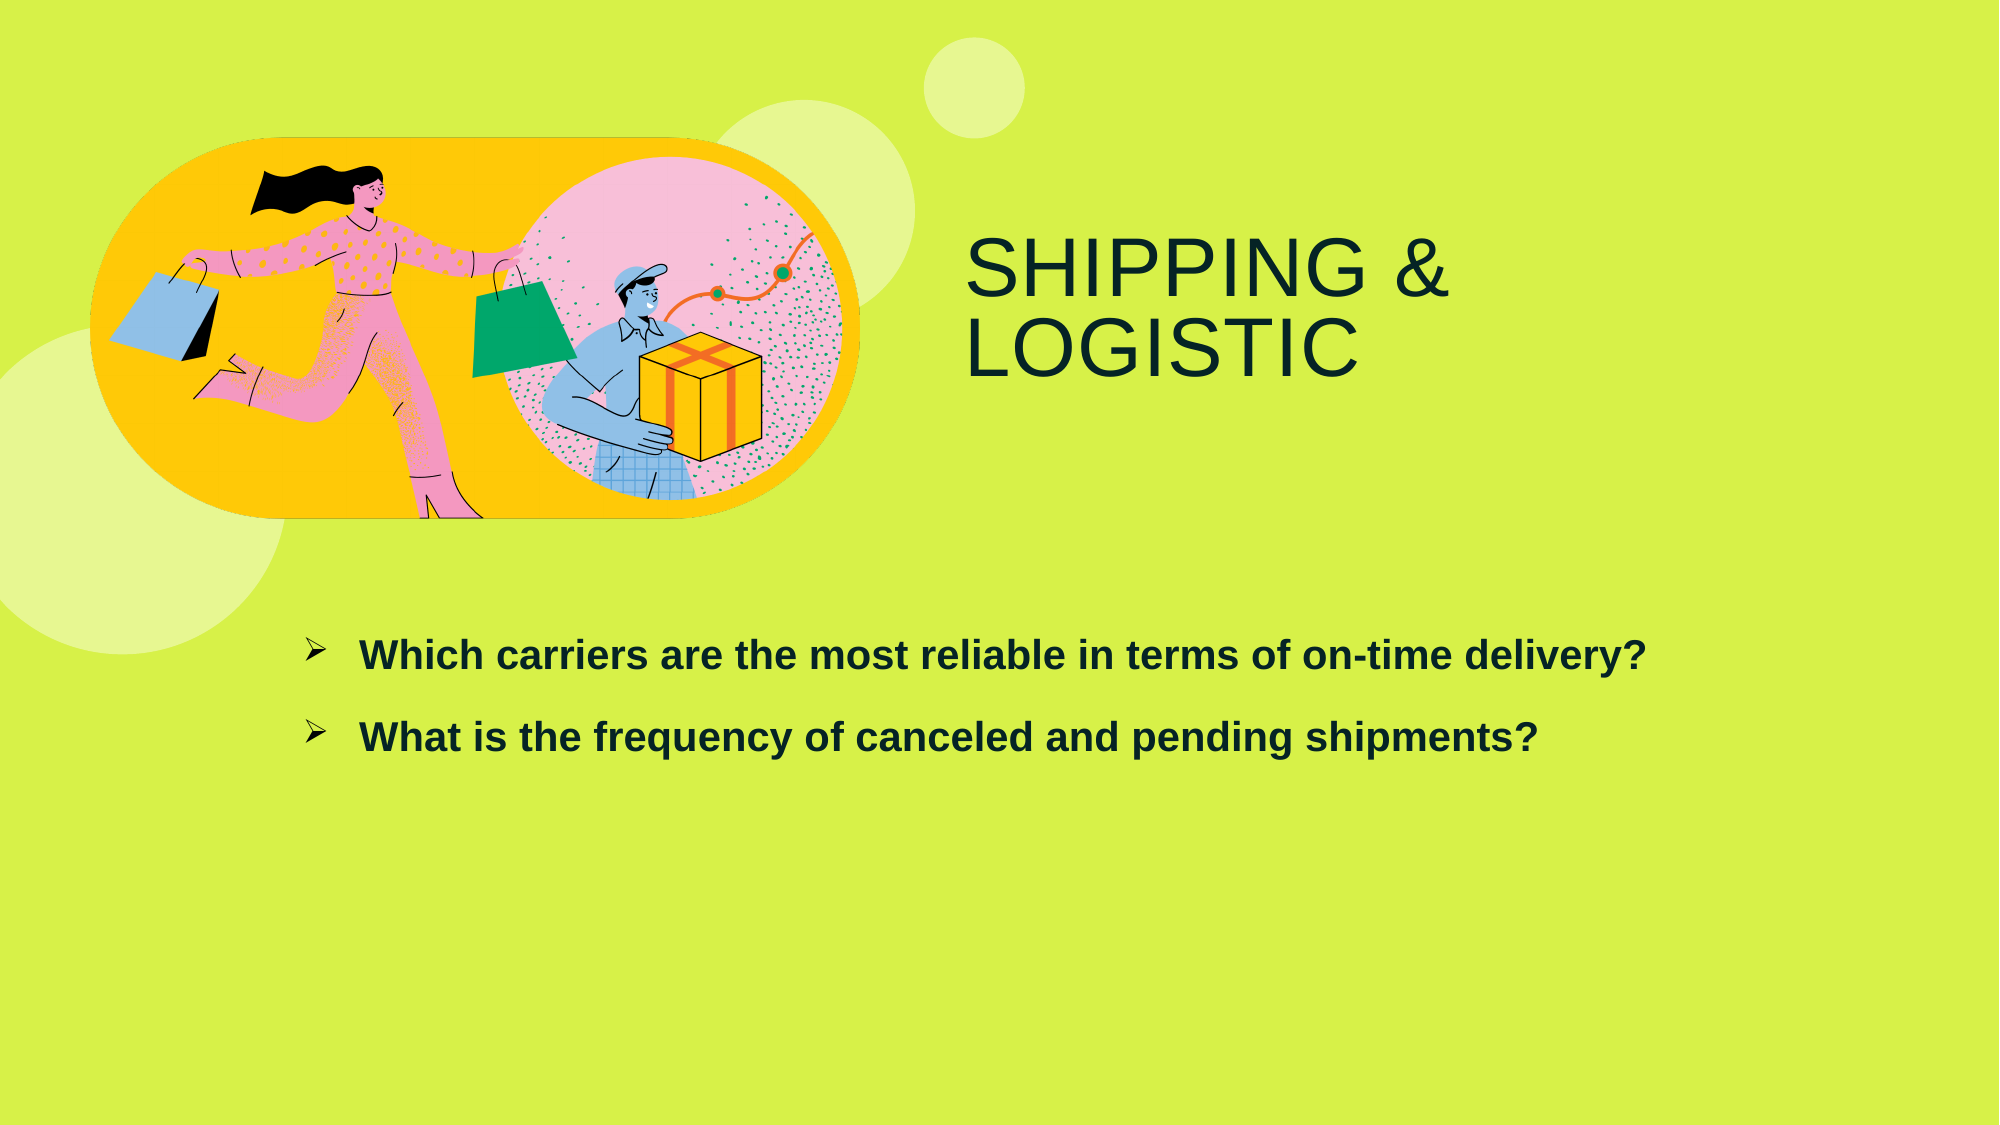

# Shipping & Logistic
Which carriers are the most reliable in terms of on-time delivery?
What is the frequency of canceled and pending shipments?